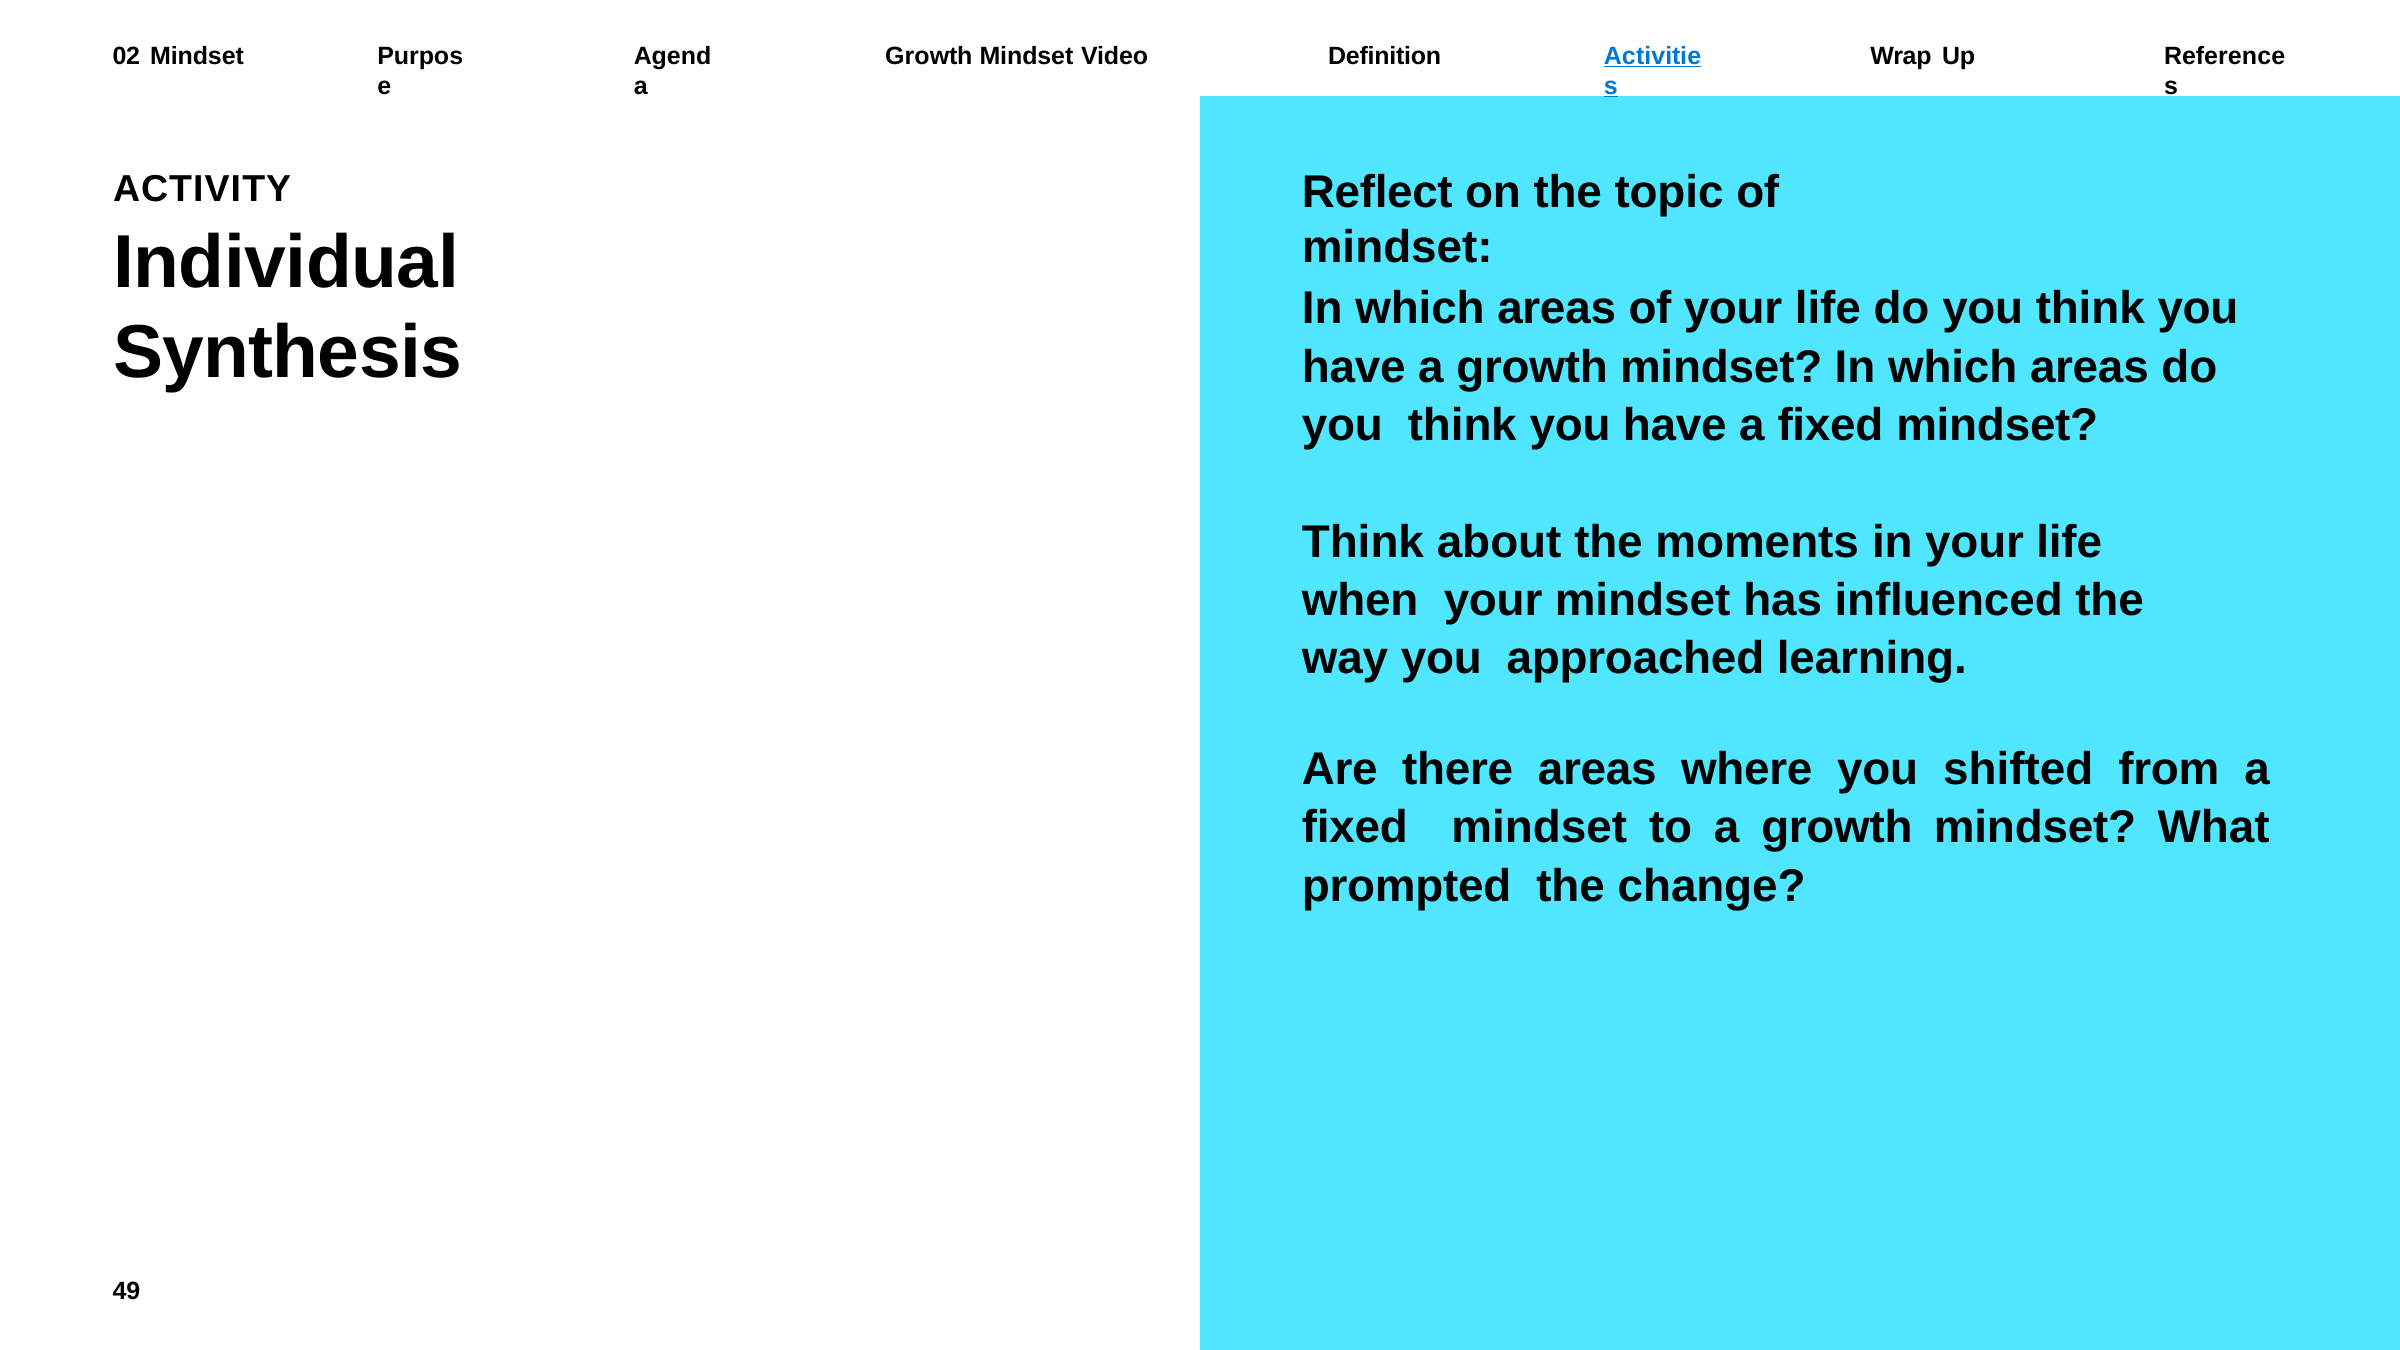

02 Mindset
Purpose
Agenda
Growth Mindset Video
Definition
Activities
Wrap Up
References

Reflect on the topic of mindset:
ACTIVITY
Individual Synthesis
In which areas of your life do you think you  have a growth mindset? In which areas do you  think you have a fixed mindset?
Think about the moments in your life when  your mindset has influenced the way you  approached learning.

Are there areas where you shifted from a fixed  mindset to a growth mindset? What prompted  the change?
49